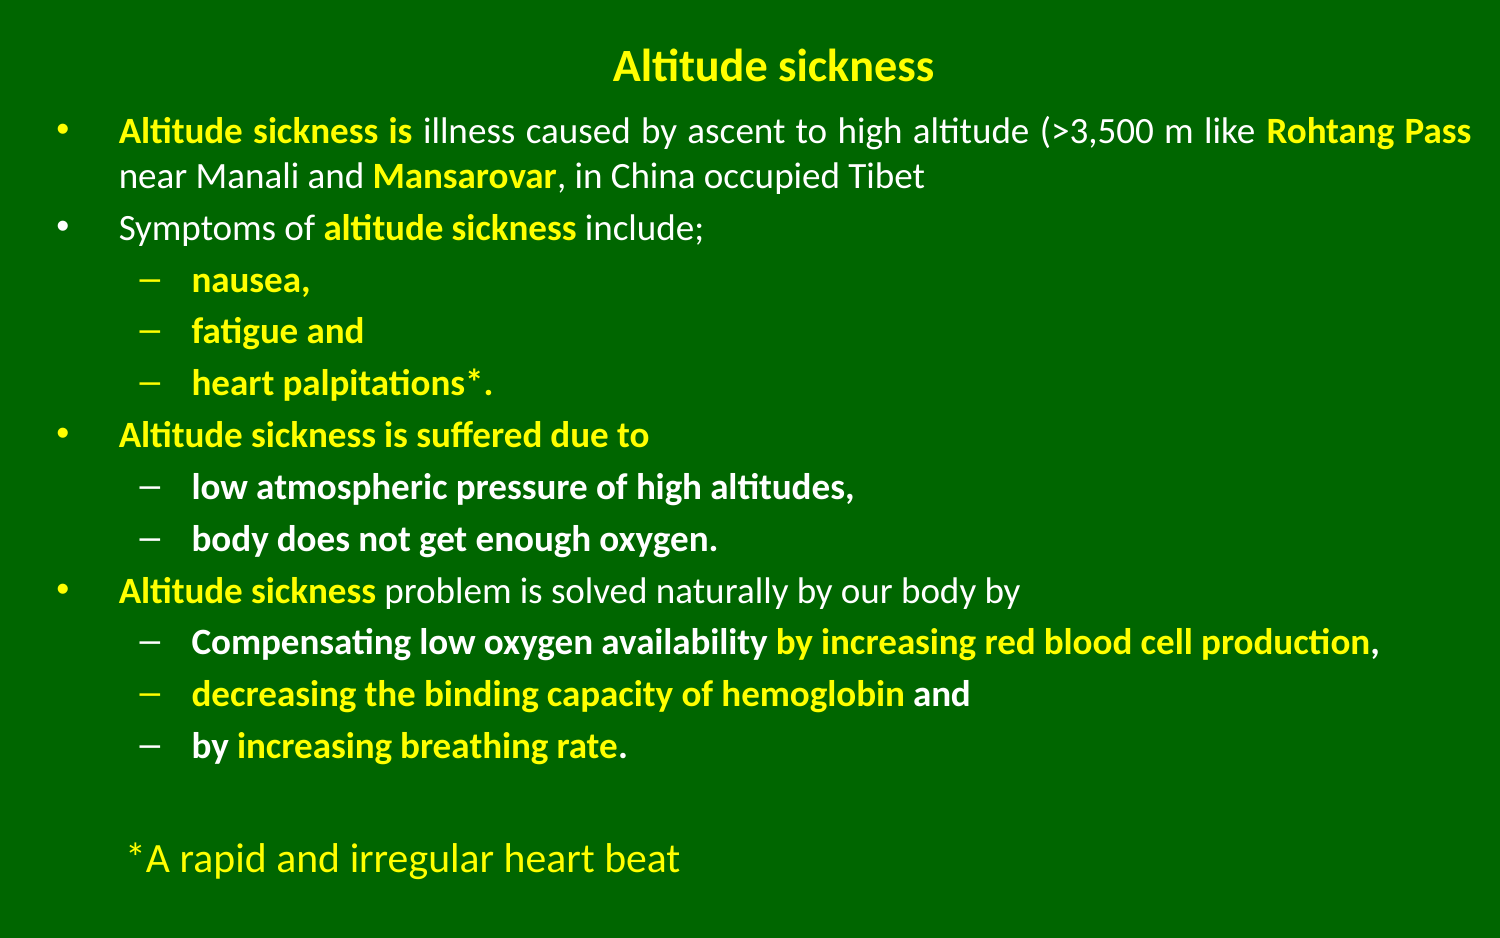

# Altitude sickness
Altitude sickness is illness caused by ascent to high altitude (>3,500 m like Rohtang Pass near Manali and Mansarovar, in China occupied Tibet
Symptoms of altitude sickness include;
nausea,
fatigue and
heart palpitations*.
Altitude sickness is suffered due to
low atmospheric pressure of high altitudes,
body does not get enough oxygen.
Altitude sickness problem is solved naturally by our body by
Compensating low oxygen availability by increasing red blood cell production,
decreasing the binding capacity of hemoglobin and
by increasing breathing rate.
*A rapid and irregular heart beat